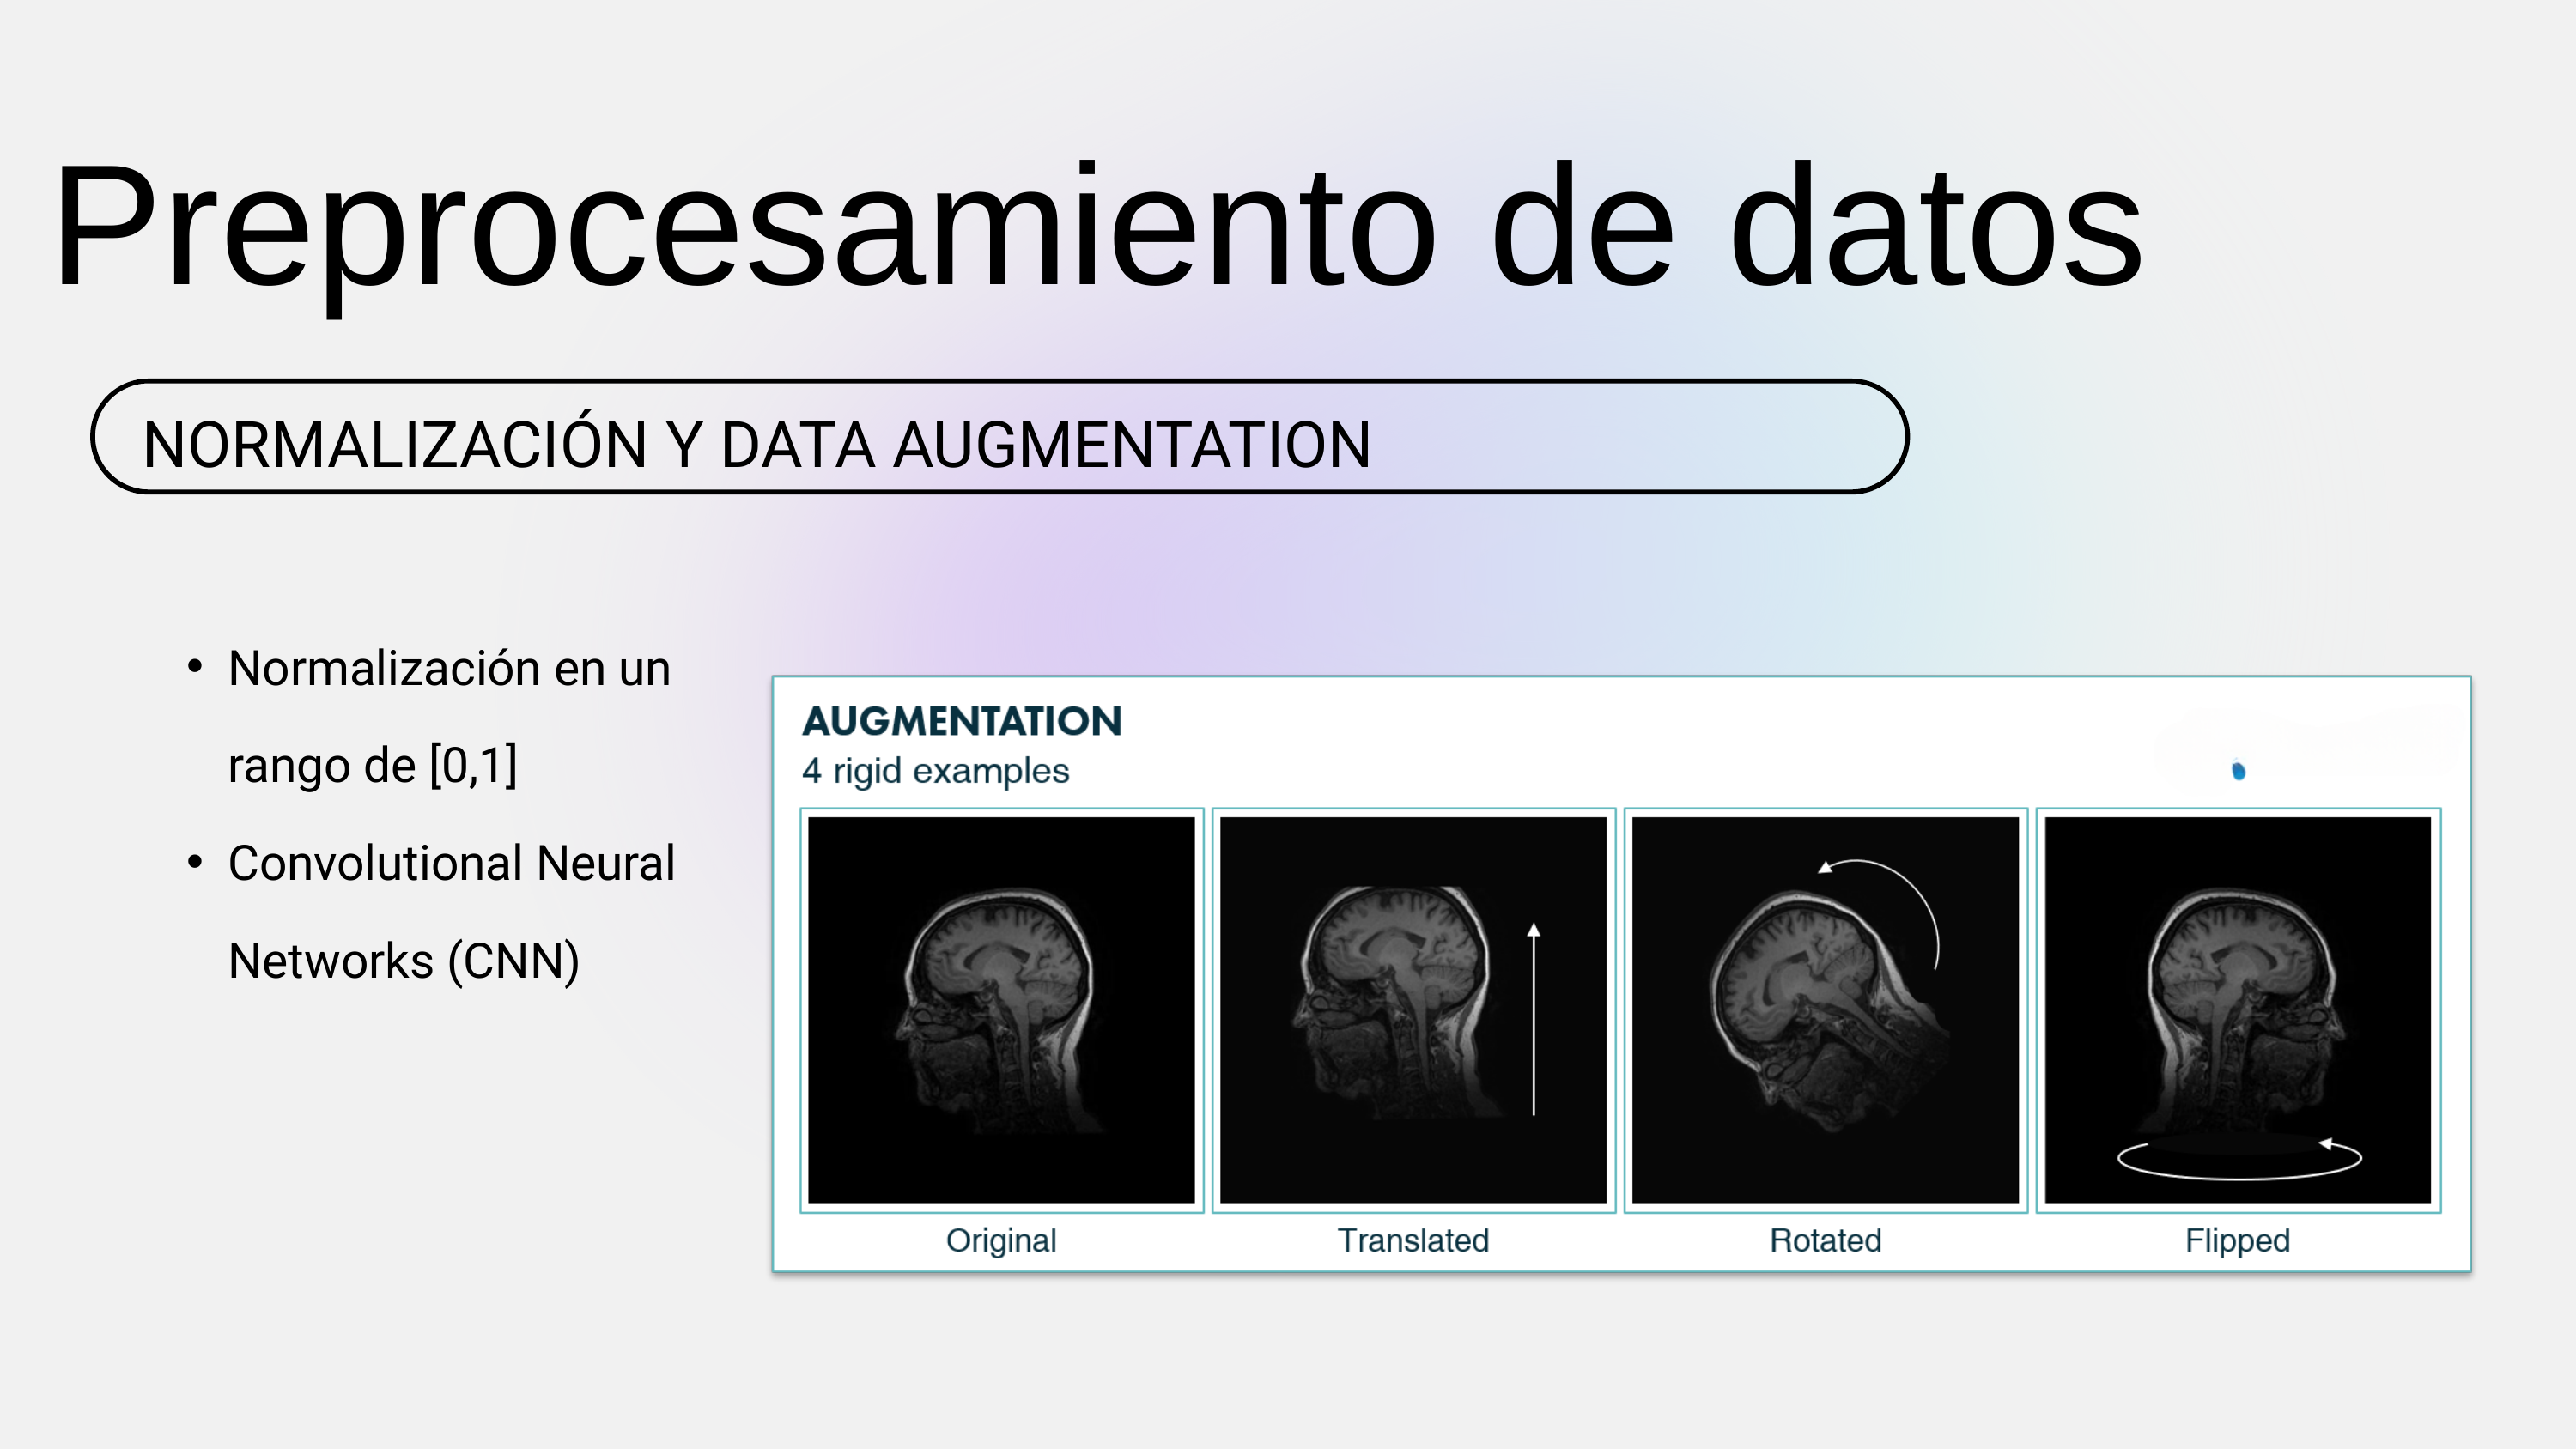

Preprocesamiento de datos

NORMALIZACIÓN Y DATA AUGMENTATION
Normalización en un rango de [0,1]
Convolutional Neural Networks (CNN)